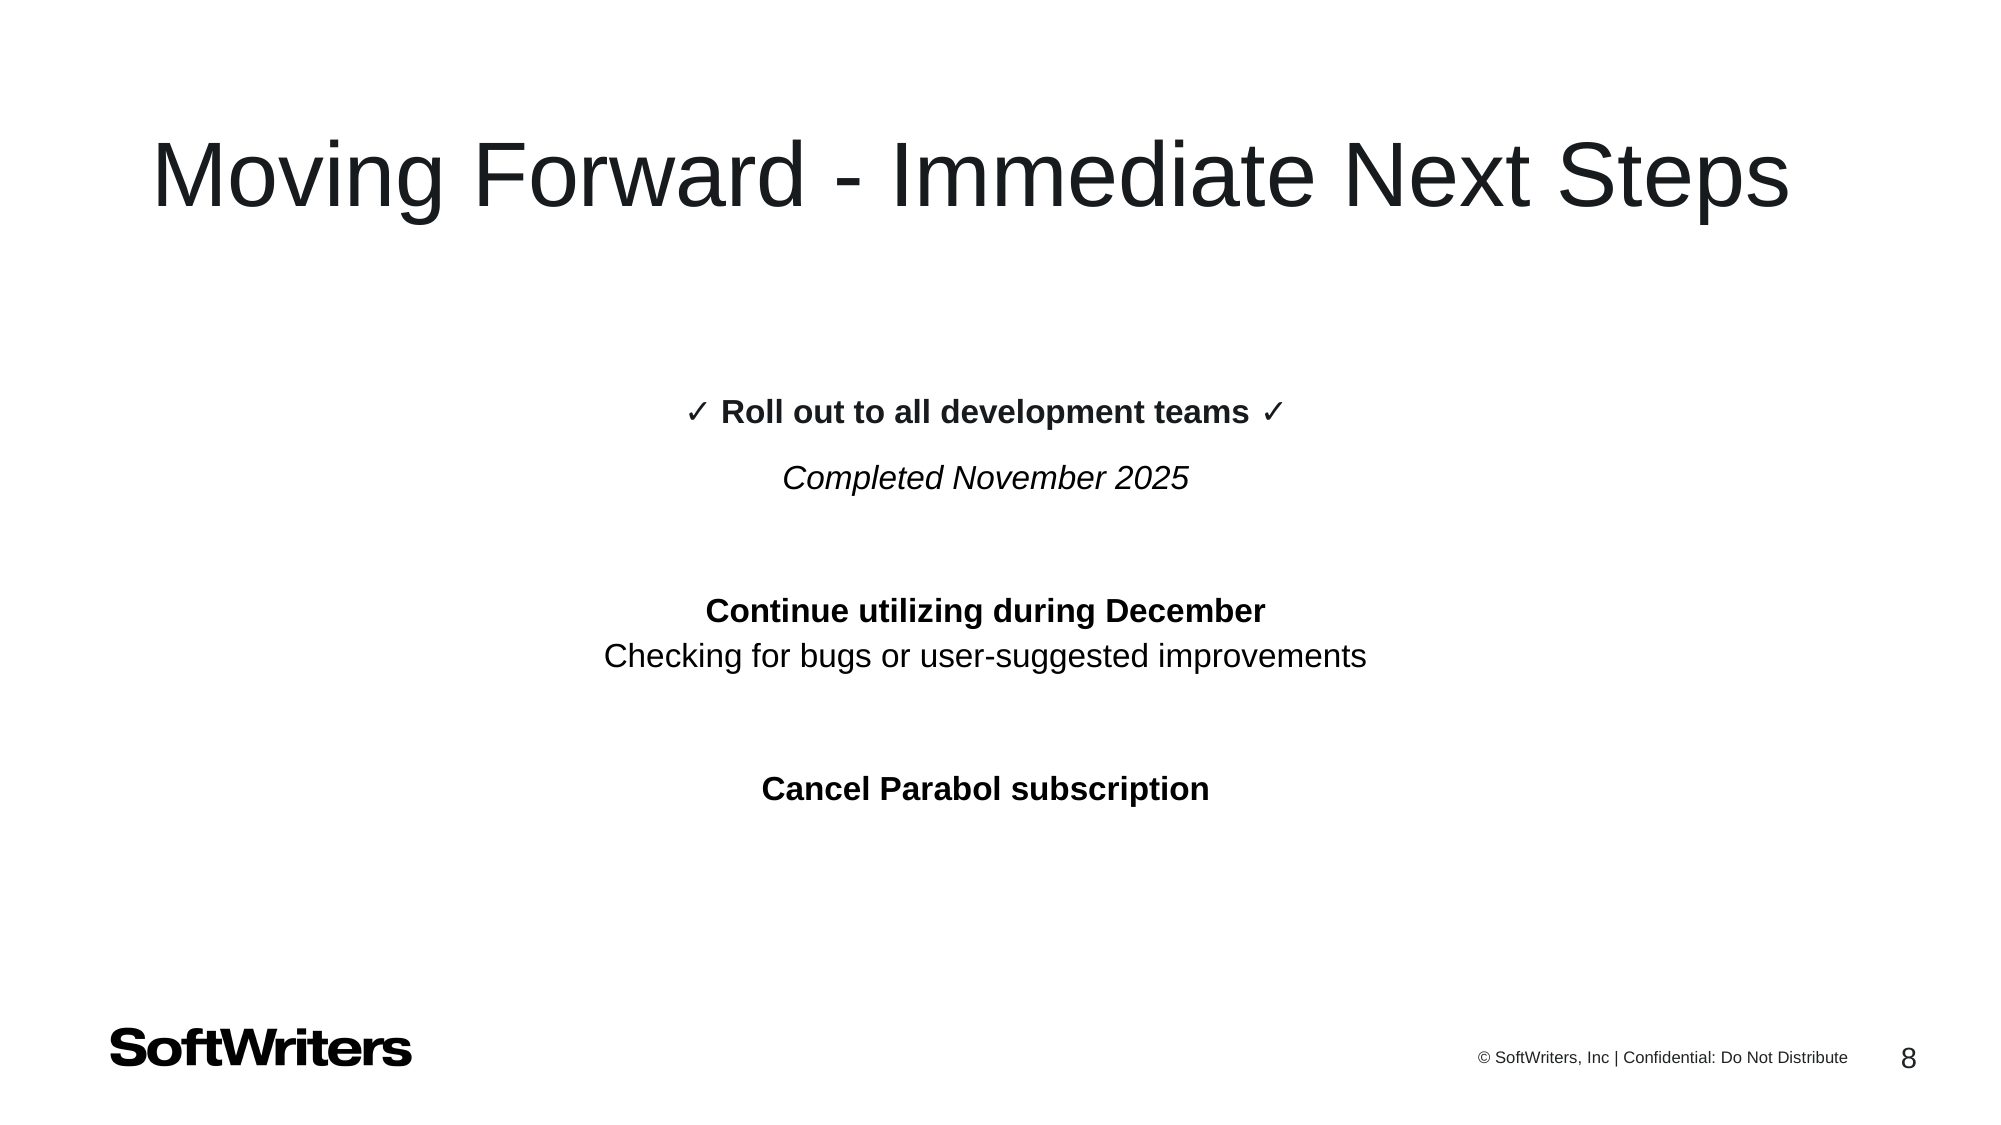

Moving Forward - Immediate Next Steps

✓ Roll out to all development teams ✓
Completed November 2025

Continue utilizing during December
Checking for bugs or user-suggested improvements

Cancel Parabol subscription